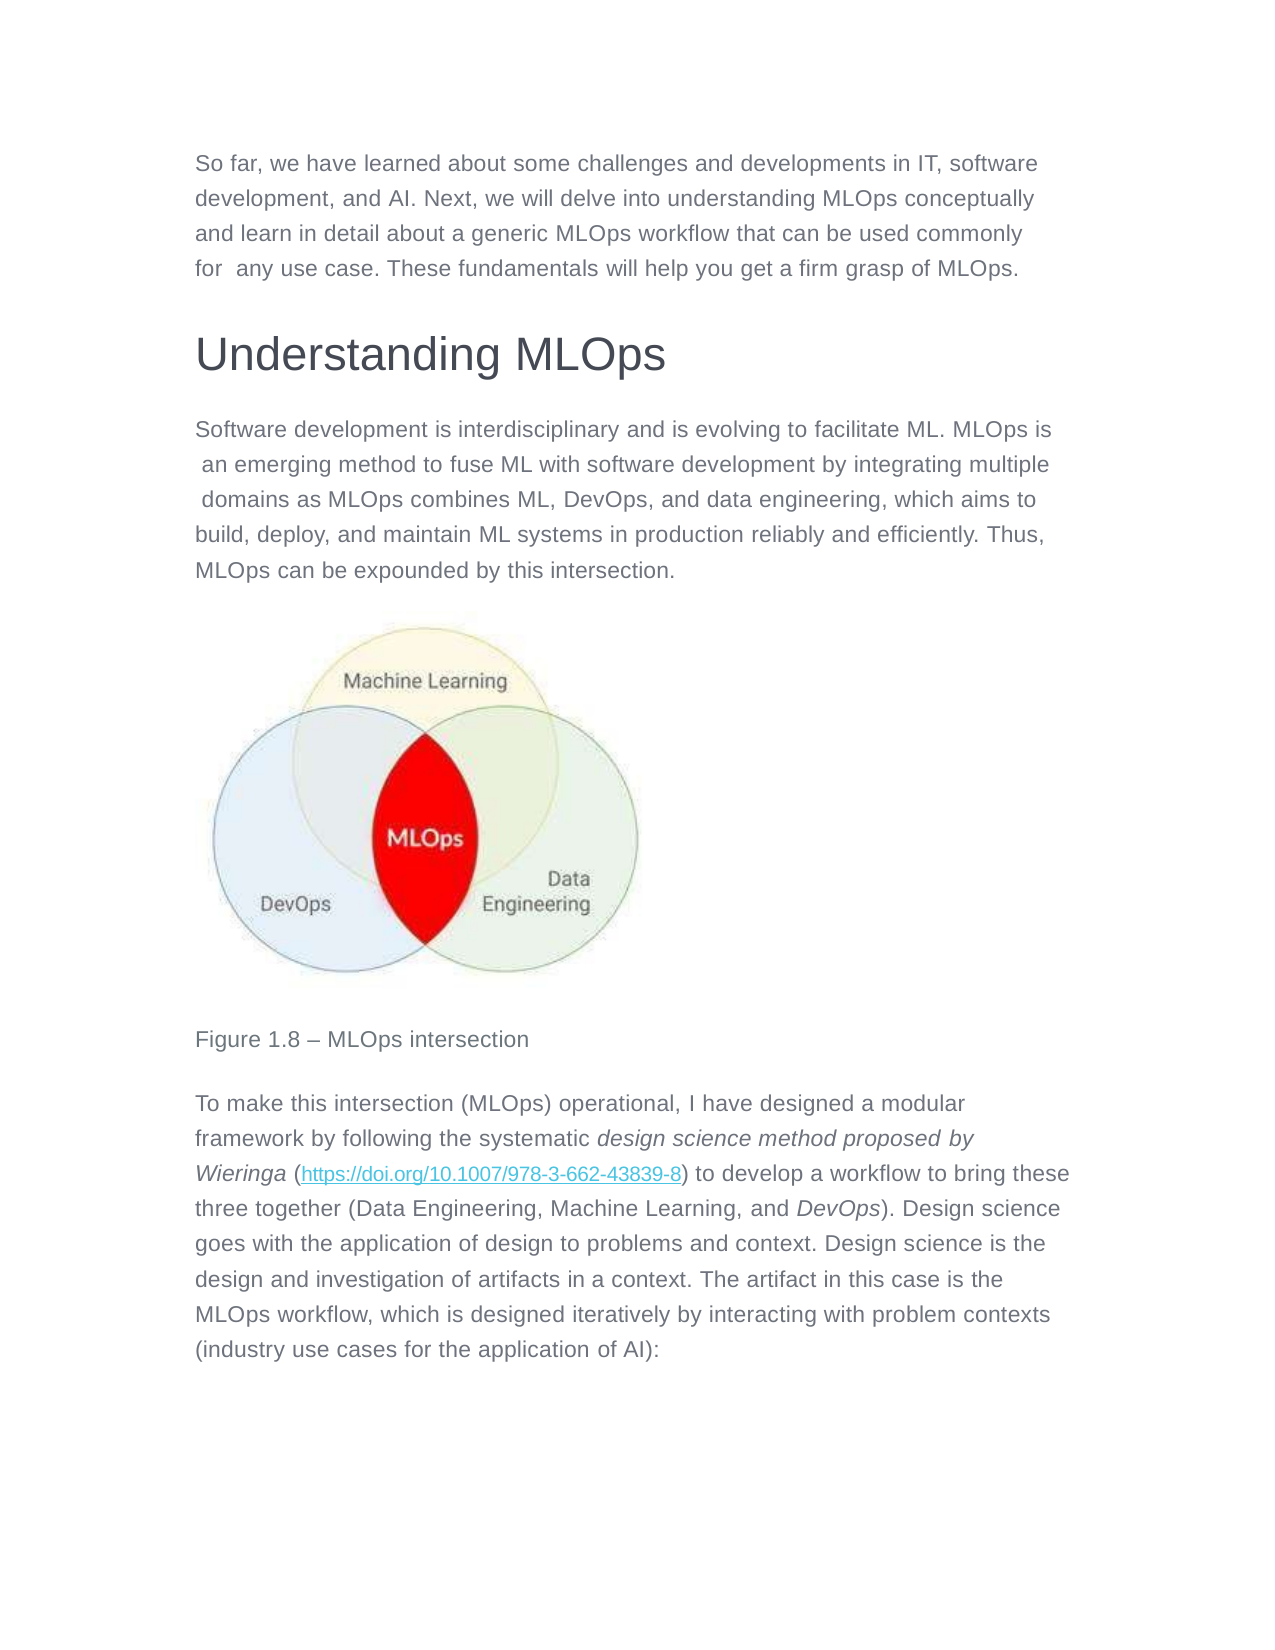

So far, we have learned about some challenges and developments in IT, software  development, and AI. Next, we will delve into understanding MLOps conceptually  and learn in detail about a generic MLOps workflow that can be used commonly for  any use case. These fundamentals will help you get a firm grasp of MLOps.
# Understanding MLOps
Software development is interdisciplinary and is evolving to facilitate ML. MLOps is  an emerging method to fuse ML with software development by integrating multiple  domains as MLOps combines ML, DevOps, and data engineering, which aims to  build, deploy, and maintain ML systems in production reliably and efficiently. Thus,  MLOps can be expounded by this intersection.

Figure 1.8 – MLOps intersection

To make this intersection (MLOps) operational, I have designed a modular  framework by following the systematic design science method proposed by
Wieringa (https://doi.org/10.1007/978-3-662-43839-8) to develop a workflow to bring these  three together (Data Engineering, Machine Learning, and DevOps). Design science  goes with the application of design to problems and context. Design science is the  design and investigation of artifacts in a context. The artifact in this case is the  MLOps workflow, which is designed iteratively by interacting with problem contexts  (industry use cases for the application of AI):